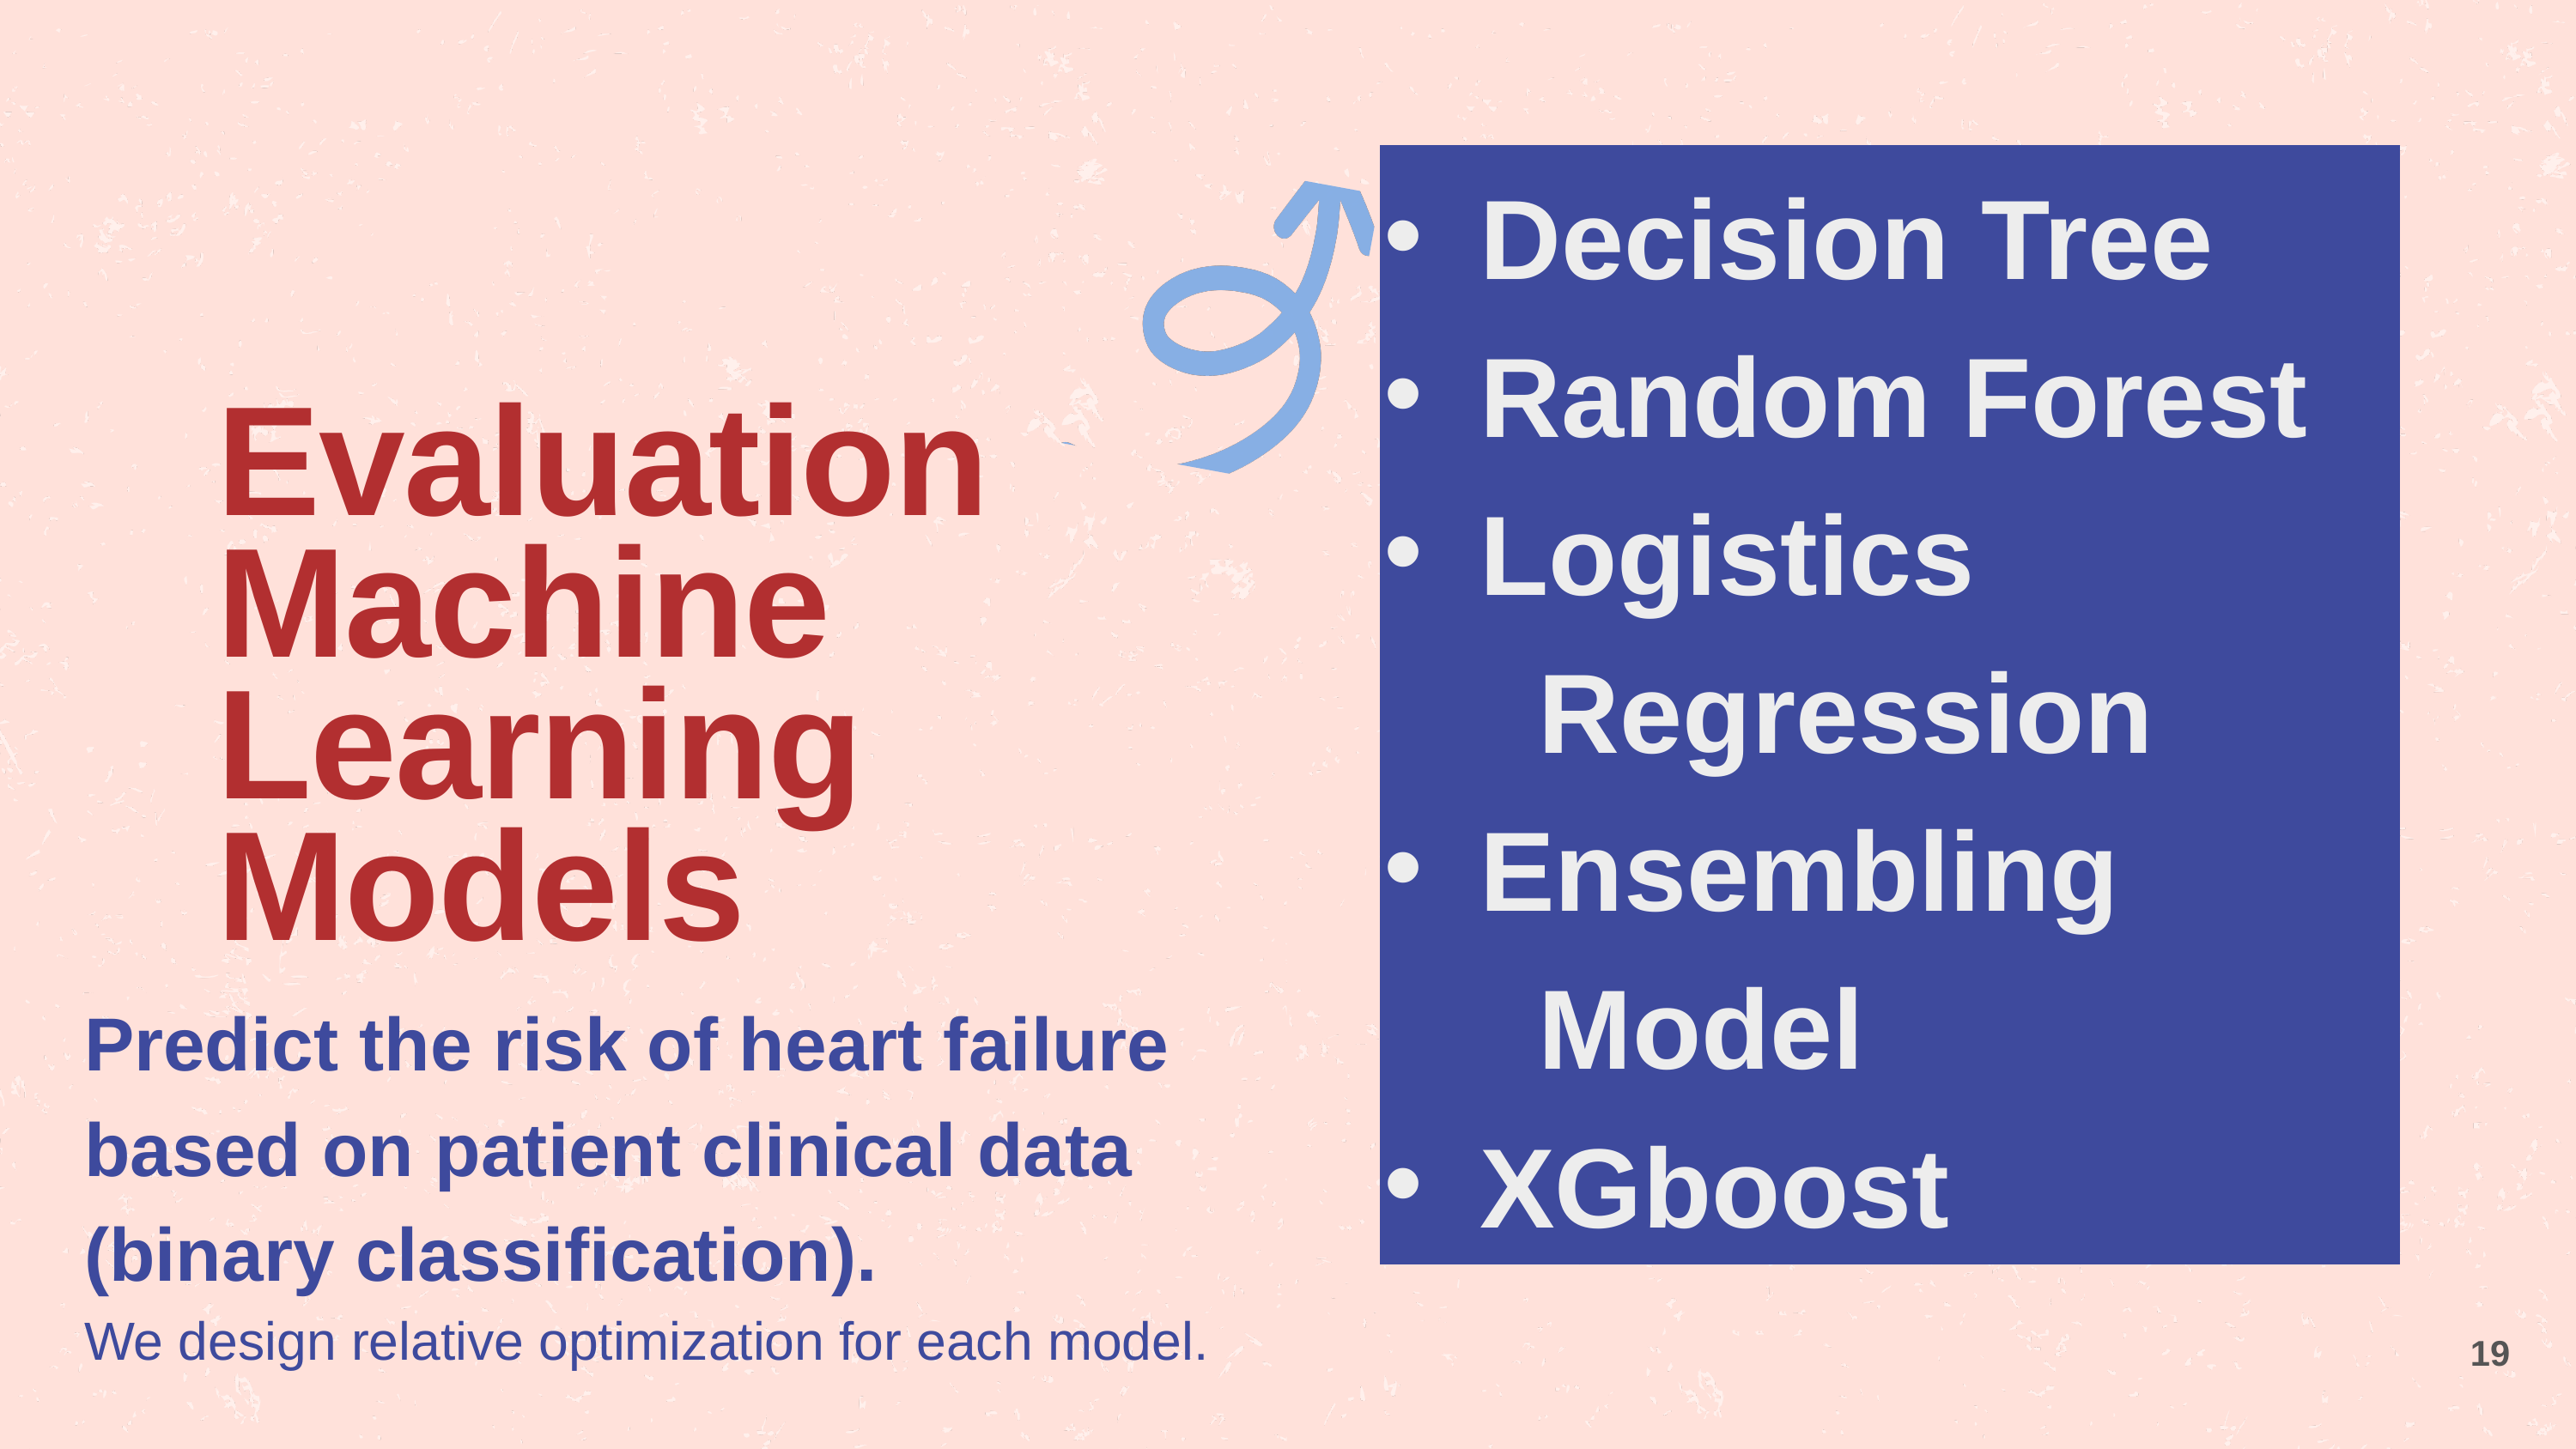

Decision Tree
Random Forest
Logistics
        Regression
Ensembling
        Model
XGboost

Evaluation
Machine
Learning
Models
Predict the risk of heart failure based on patient clinical data (binary classification).
We design relative optimization for each model.

19